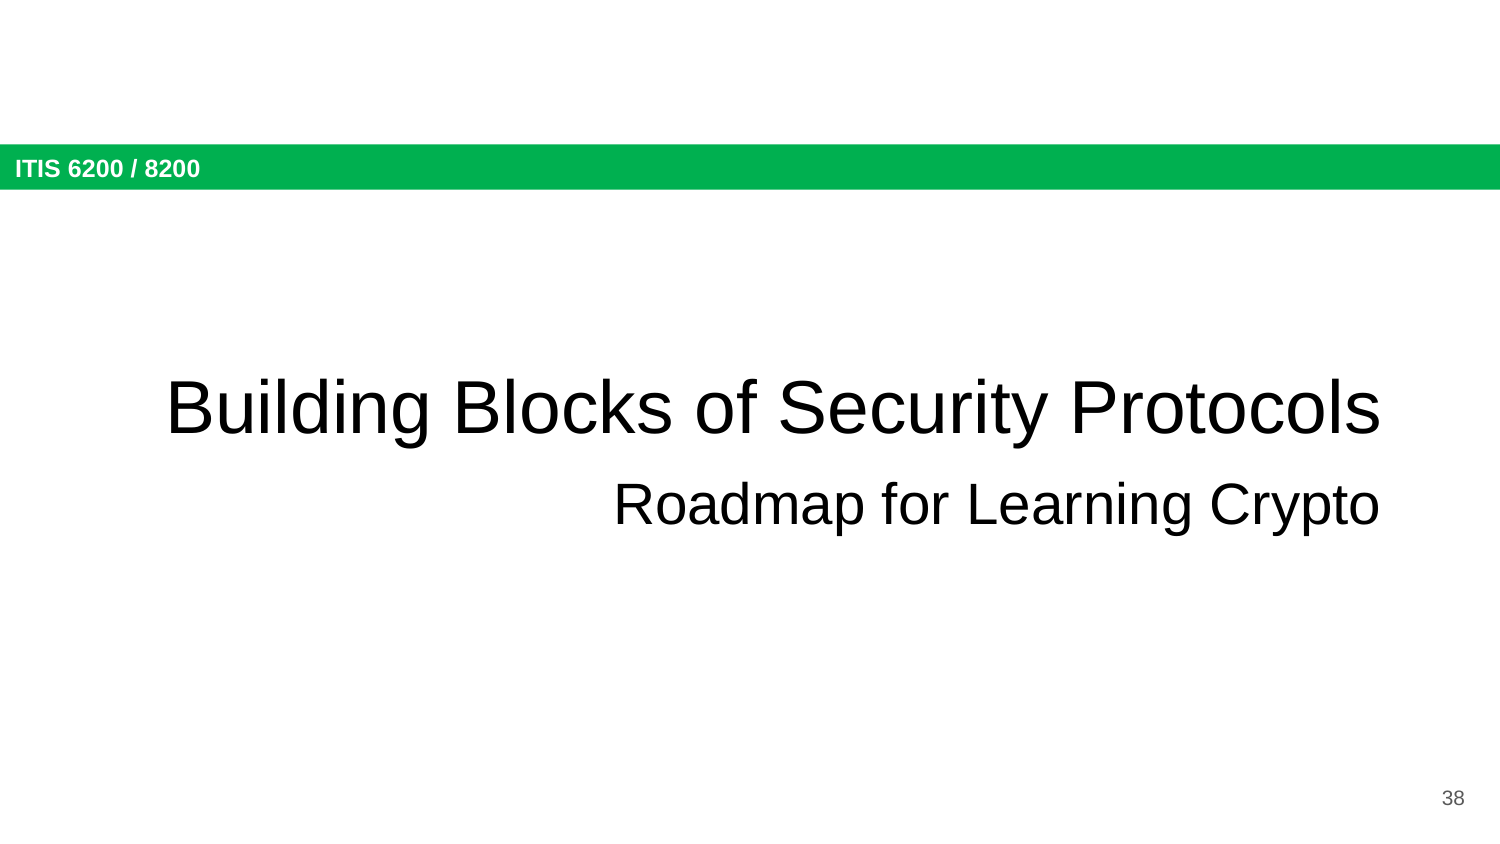

# Building Blocks of Security Protocols Roadmap for Learning Crypto
38